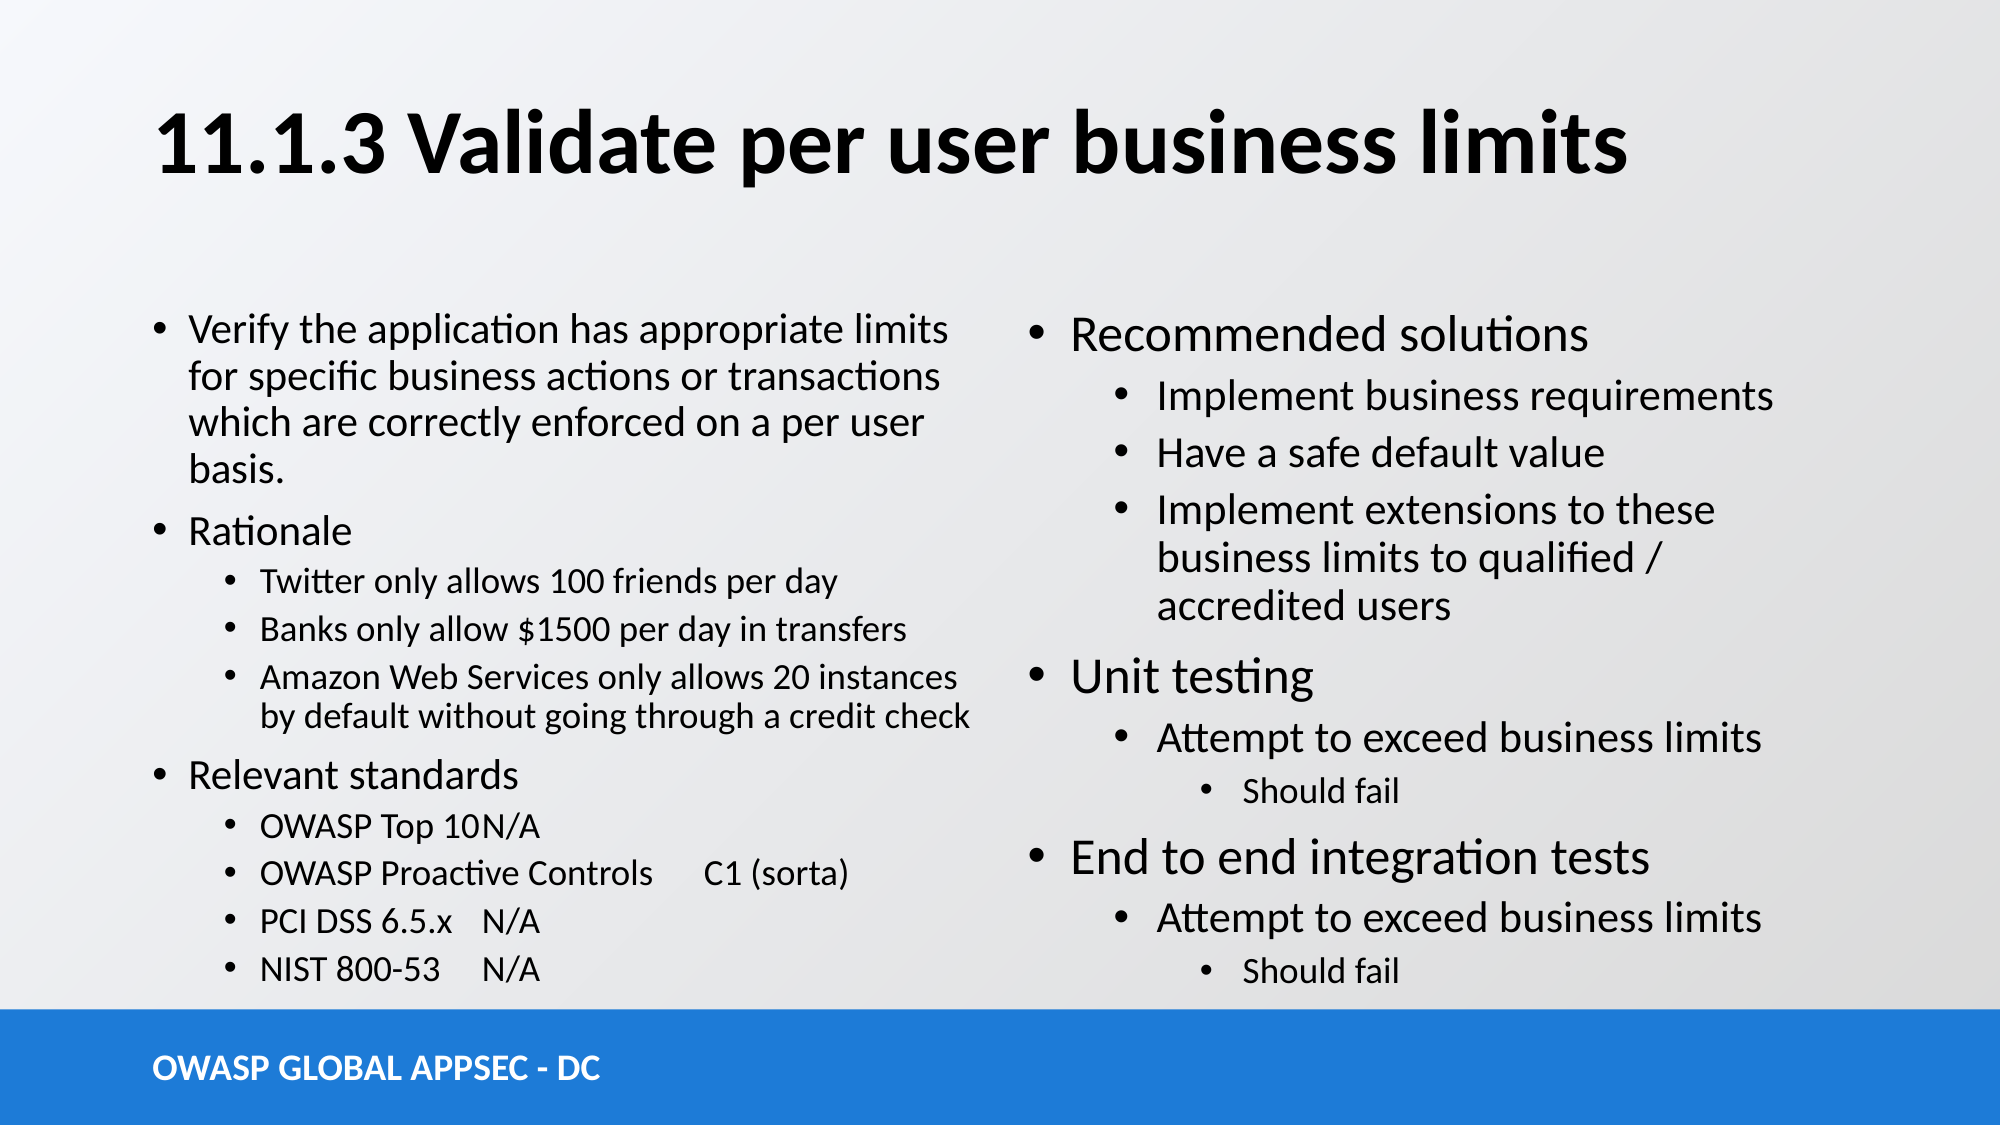

# 11.1.3 Validate per user business limits
Verify the application has appropriate limits for specific business actions or transactions which are correctly enforced on a per user basis.
Rationale
Twitter only allows 100 friends per day
Banks only allow $1500 per day in transfers
Amazon Web Services only allows 20 instances by default without going through a credit check
Relevant standards
OWASP Top 10		N/A
OWASP Proactive Controls	C1 (sorta)
PCI DSS 6.5.x		N/A
NIST 800-53		N/A

Recommended solutions
Implement business requirements
Have a safe default value
Implement extensions to these business limits to qualified / accredited users
Unit testing
Attempt to exceed business limits
Should fail
End to end integration tests
Attempt to exceed business limits
Should fail